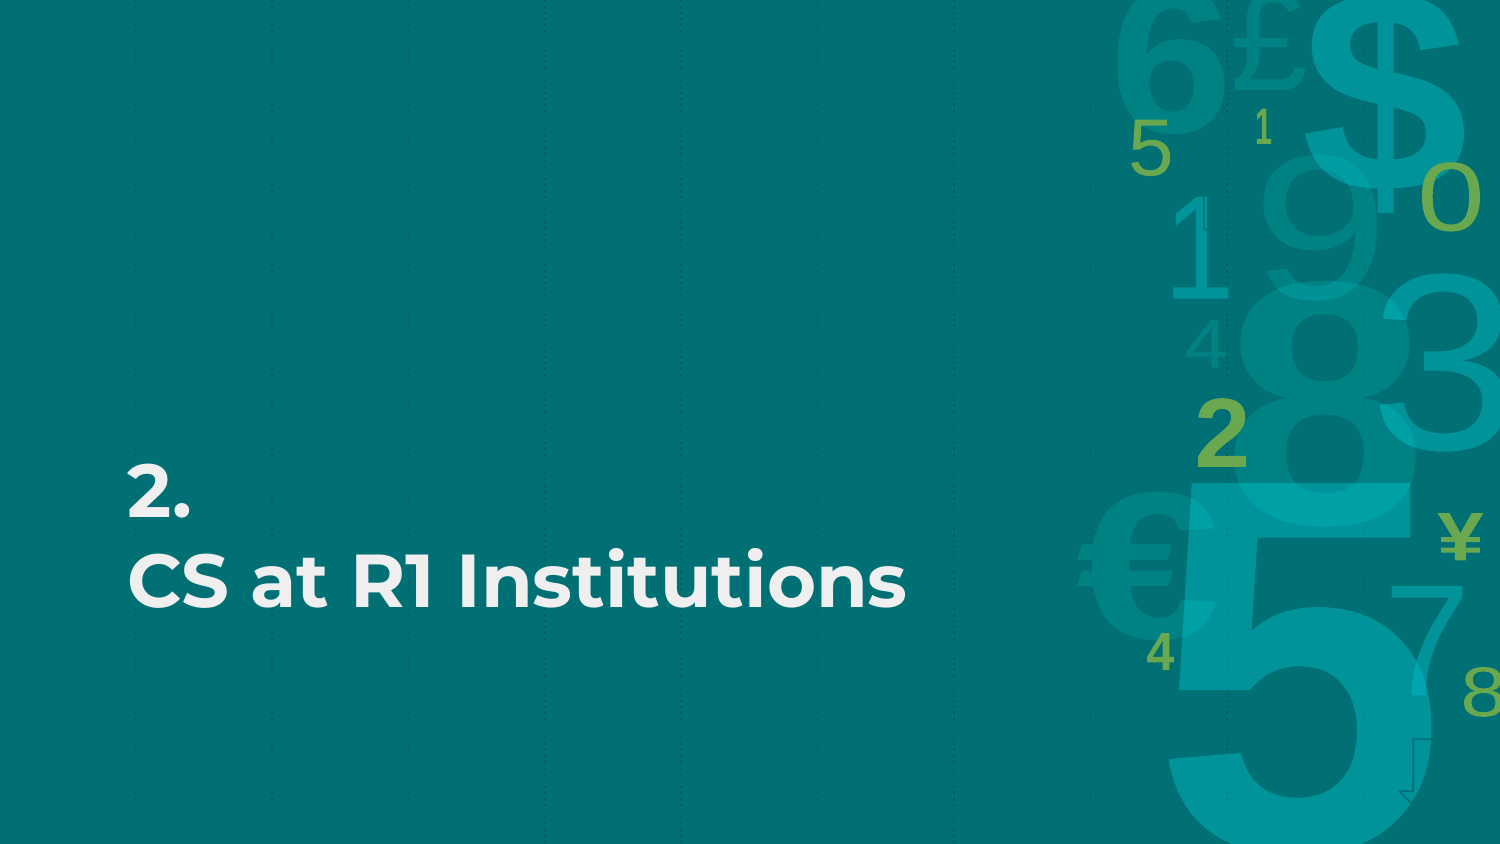

14
# 2.
CS at R1 Institutions